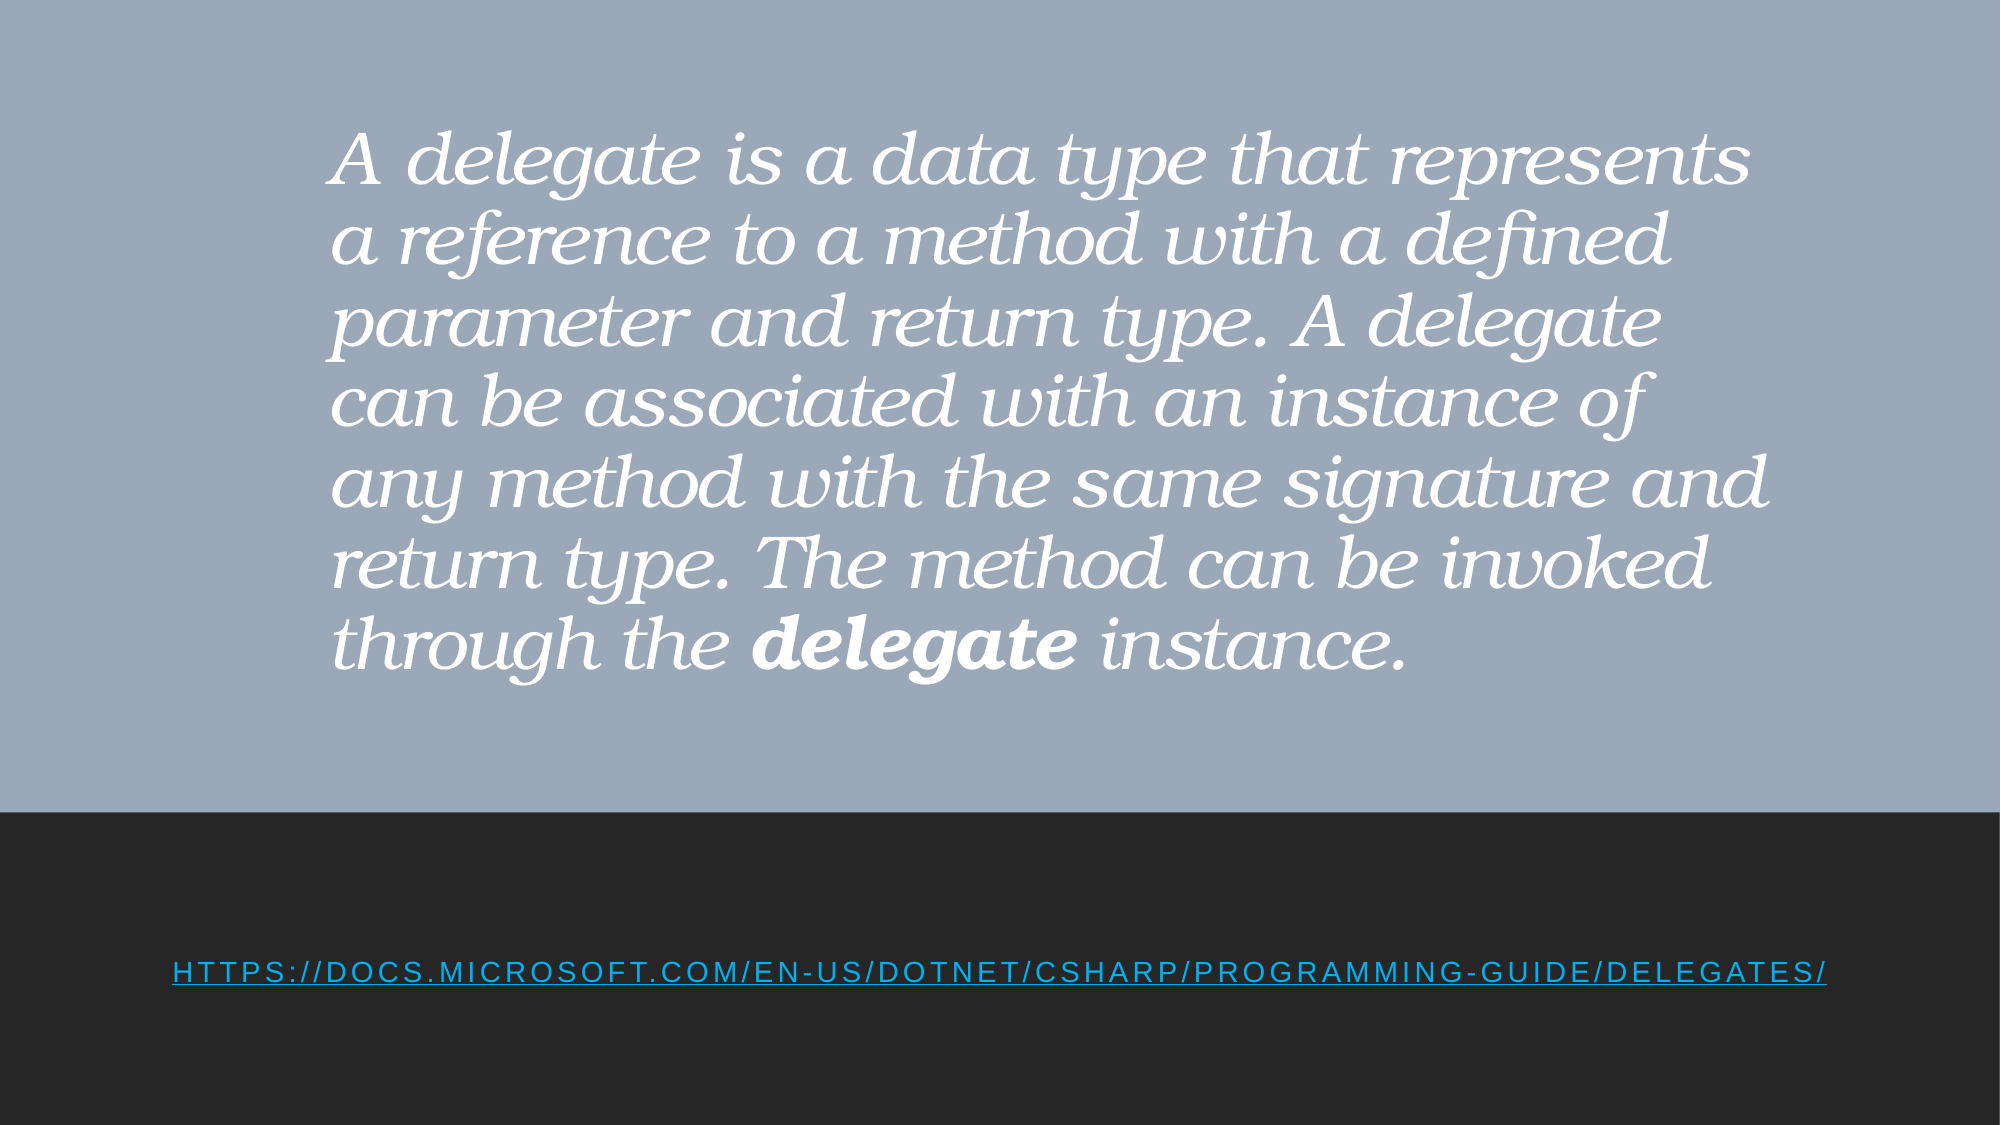

# A delegate is a data type that represents a reference to a method with a defined parameter and return type. A delegate can be associated with an instance of any method with the same signature and return type. The method can be invoked through the delegate instance.
https://docs.microsoft.com/en-us/dotnet/csharp/programming-guide/delegates/